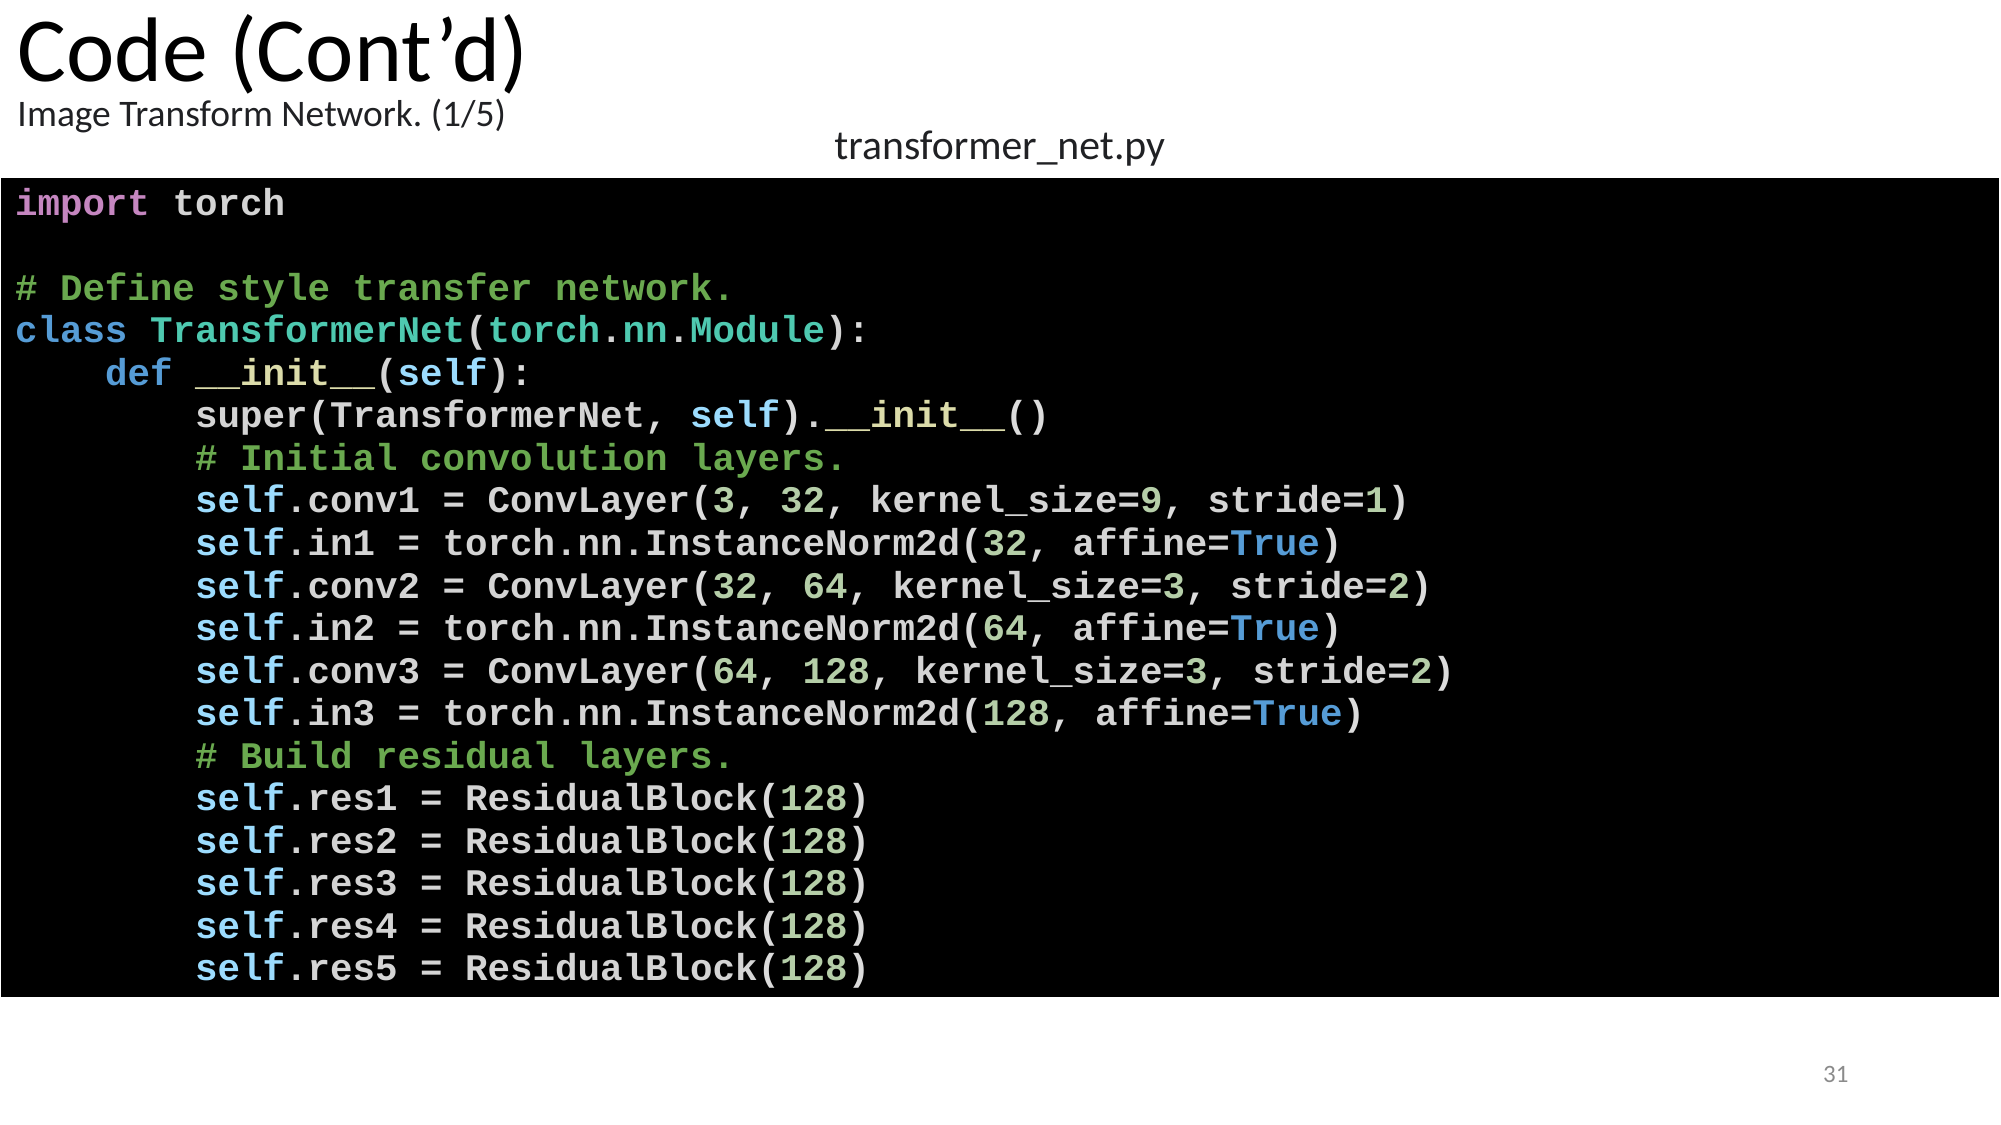

Code (Cont’d)
Image Transform Network. (1/5)
transformer_net.py
| import torch # Define style transfer network. class TransformerNet(torch.nn.Module):     def \_\_init\_\_(self):         super(TransformerNet, self).\_\_init\_\_()         # Initial convolution layers.         self.conv1 = ConvLayer(3, 32, kernel\_size=9, stride=1)         self.in1 = torch.nn.InstanceNorm2d(32, affine=True)         self.conv2 = ConvLayer(32, 64, kernel\_size=3, stride=2)         self.in2 = torch.nn.InstanceNorm2d(64, affine=True)         self.conv3 = ConvLayer(64, 128, kernel\_size=3, stride=2)         self.in3 = torch.nn.InstanceNorm2d(128, affine=True)         # Build residual layers.         self.res1 = ResidualBlock(128)         self.res2 = ResidualBlock(128)         self.res3 = ResidualBlock(128)         self.res4 = ResidualBlock(128)         self.res5 = ResidualBlock(128) |
| --- |
31